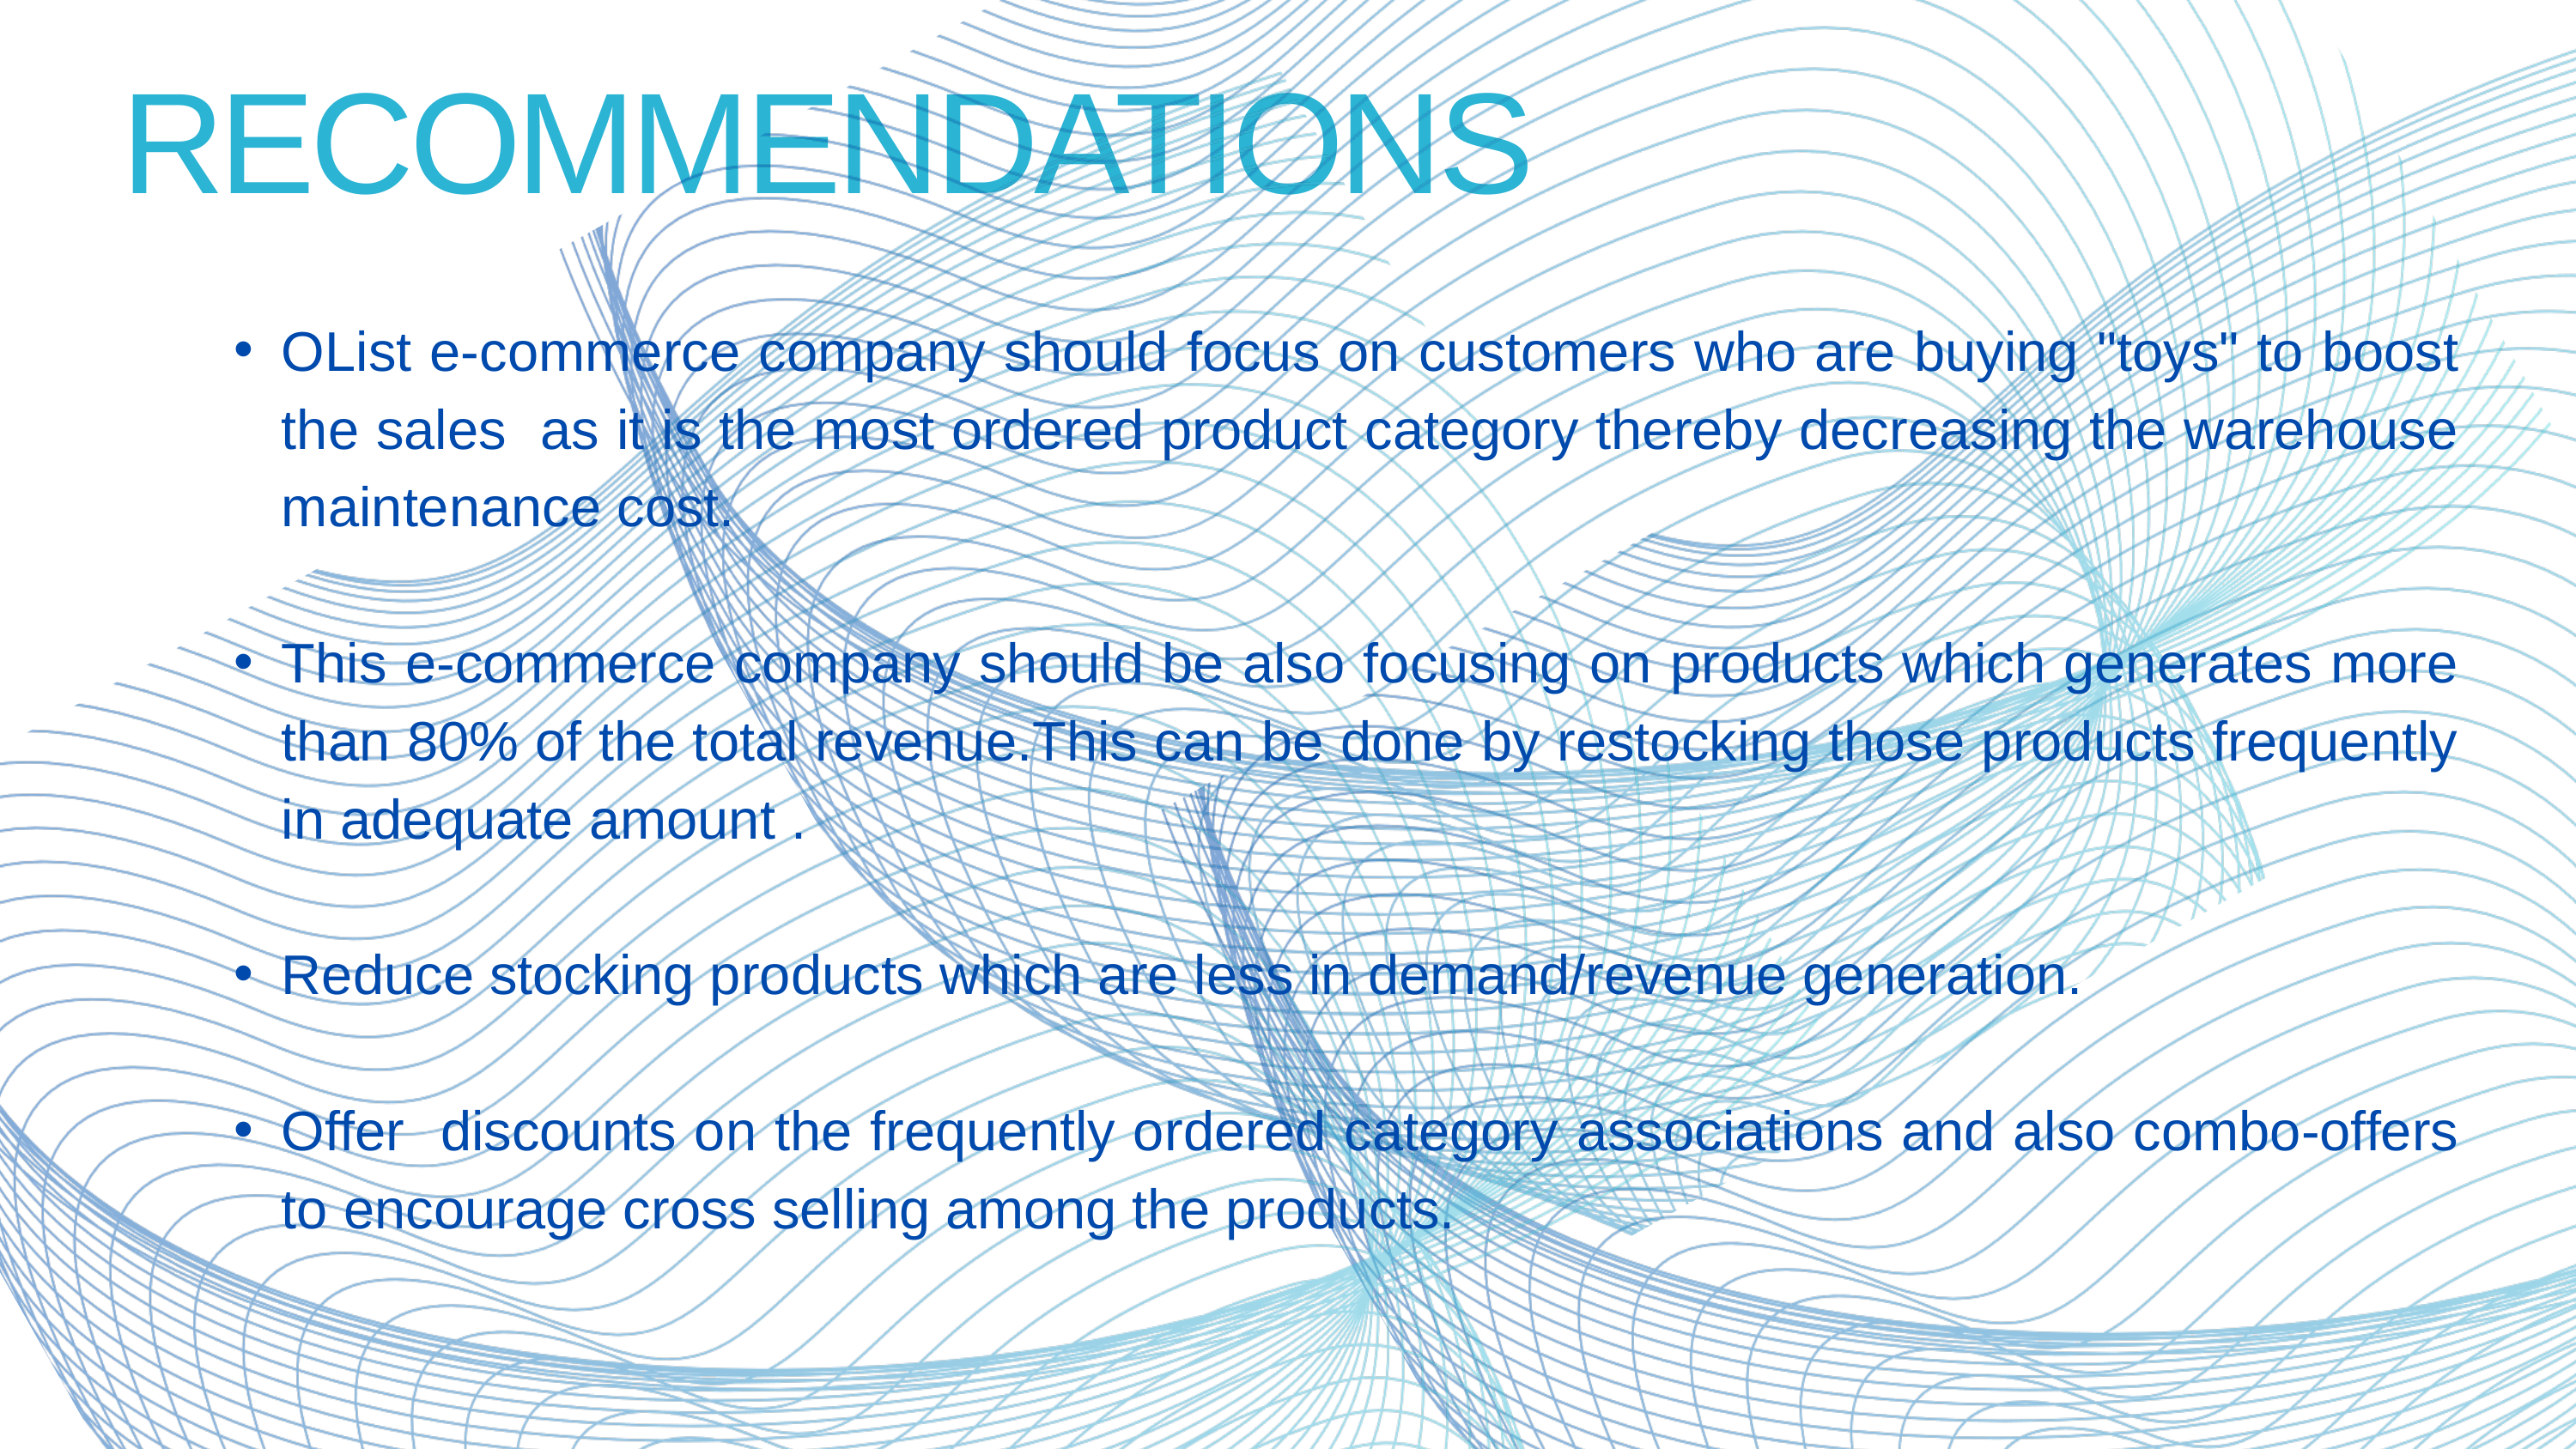

RECOMMENDATIONS
OList e-commerce company should focus on customers who are buying "toys" to boost the sales  as it is the most ordered product category thereby decreasing the warehouse maintenance cost.

This e-commerce company should be also focusing on products which generates more than 80% of the total revenue.This can be done by restocking those products frequently in adequate amount .

Reduce stocking products which are less in demand/revenue generation.

Offer  discounts on the frequently ordered category associations and also combo-offers to encourage cross selling among the products.